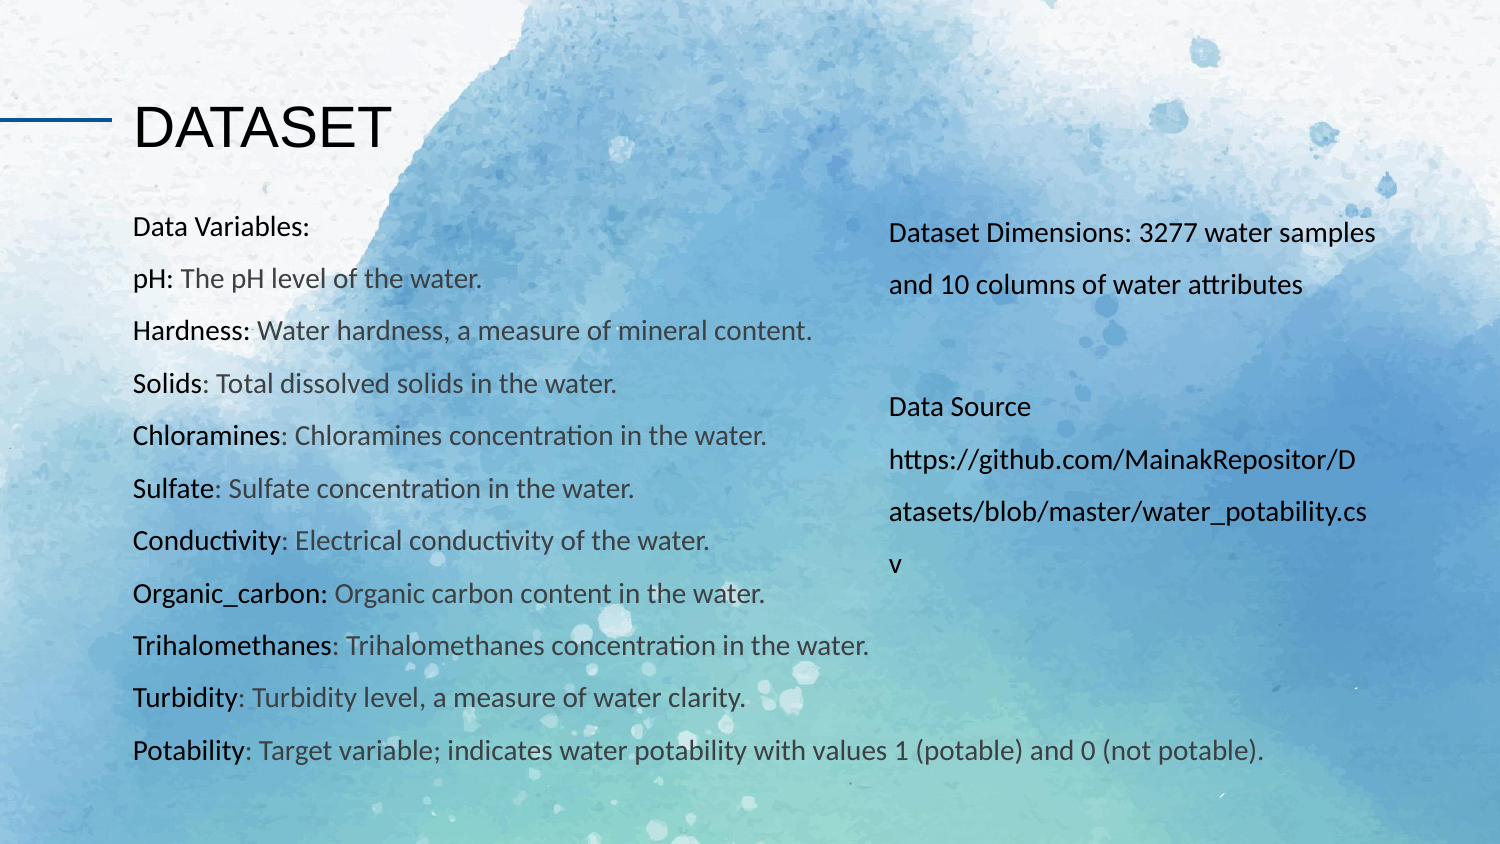

# DATASET
Data Variables:
pH: The pH level of the water.
Hardness: Water hardness, a measure of mineral content.
Solids: Total dissolved solids in the water.
Chloramines: Chloramines concentration in the water.
Sulfate: Sulfate concentration in the water.
Conductivity: Electrical conductivity of the water.
Organic_carbon: Organic carbon content in the water.
Trihalomethanes: Trihalomethanes concentration in the water.
Turbidity: Turbidity level, a measure of water clarity.
Potability: Target variable; indicates water potability with values 1 (potable) and 0 (not potable).

Dataset Dimensions: 3277 water samples and 10 columns of water attributes
Data Source
https://github.com/MainakRepositor/Datasets/blob/master/water_potability.csv